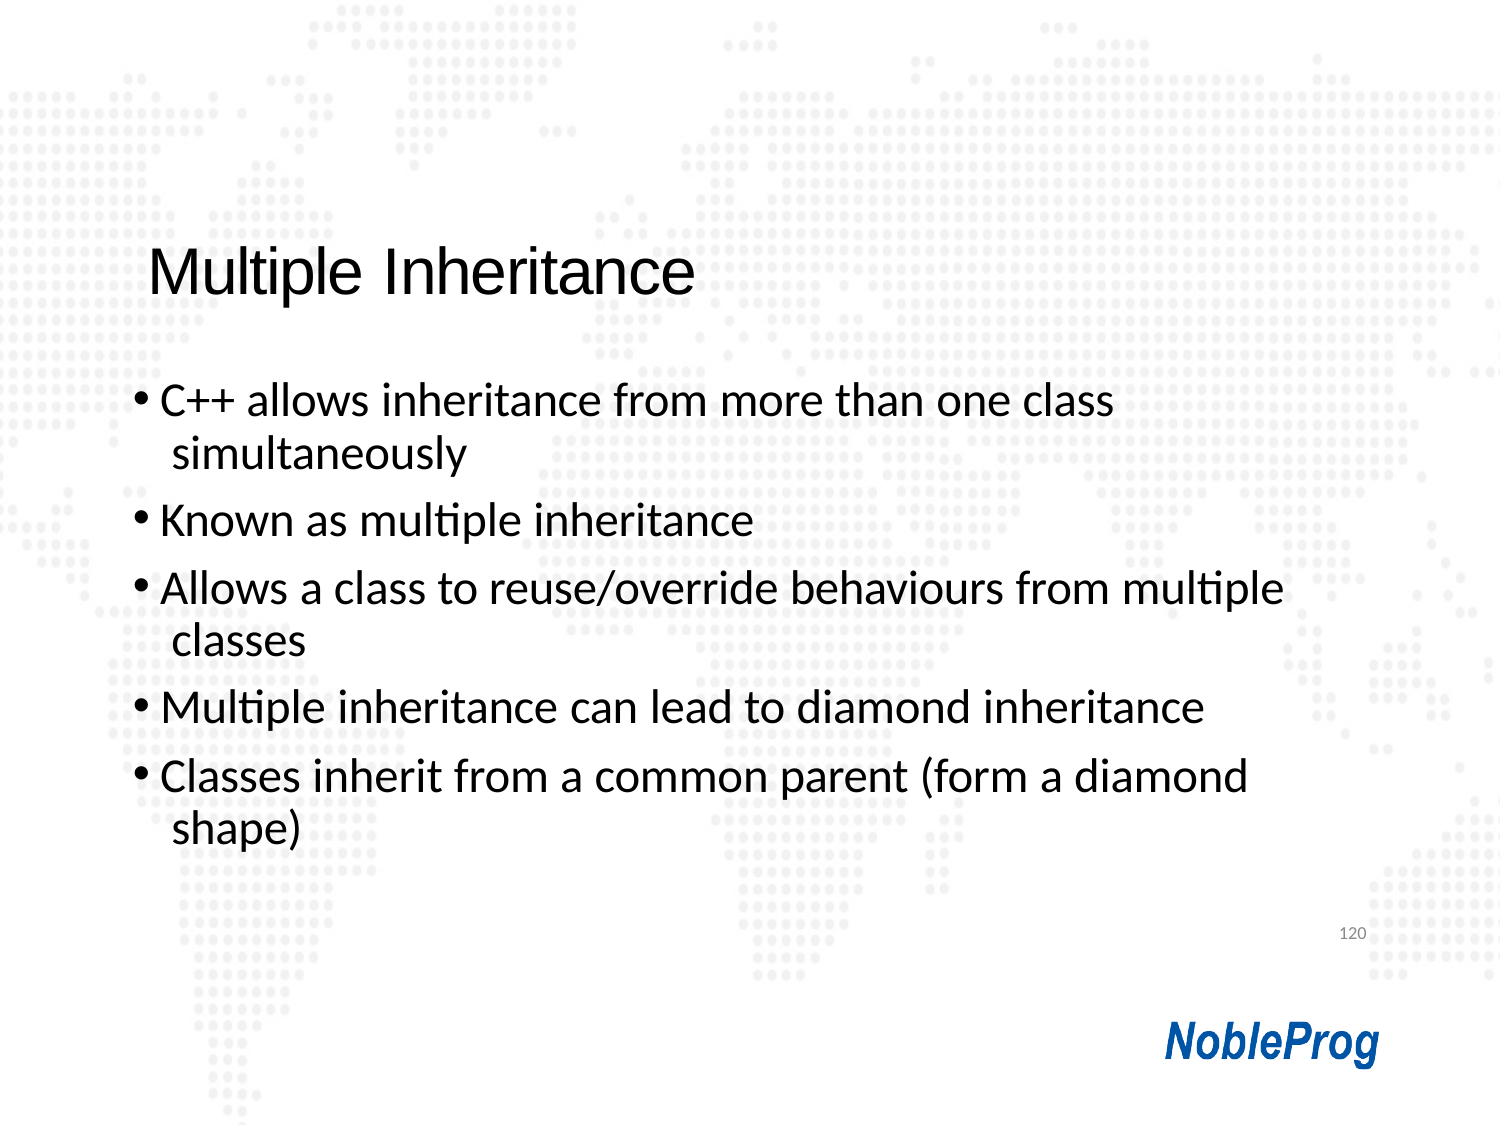

# Multiple Inheritance
C++ allows inheritance from more than one class  simultaneously
Known as multiple inheritance
Allows a class to reuse/override behaviours from multiple  classes
Multiple inheritance can lead to diamond inheritance
Classes inherit from a common parent (form a diamond  shape)
120